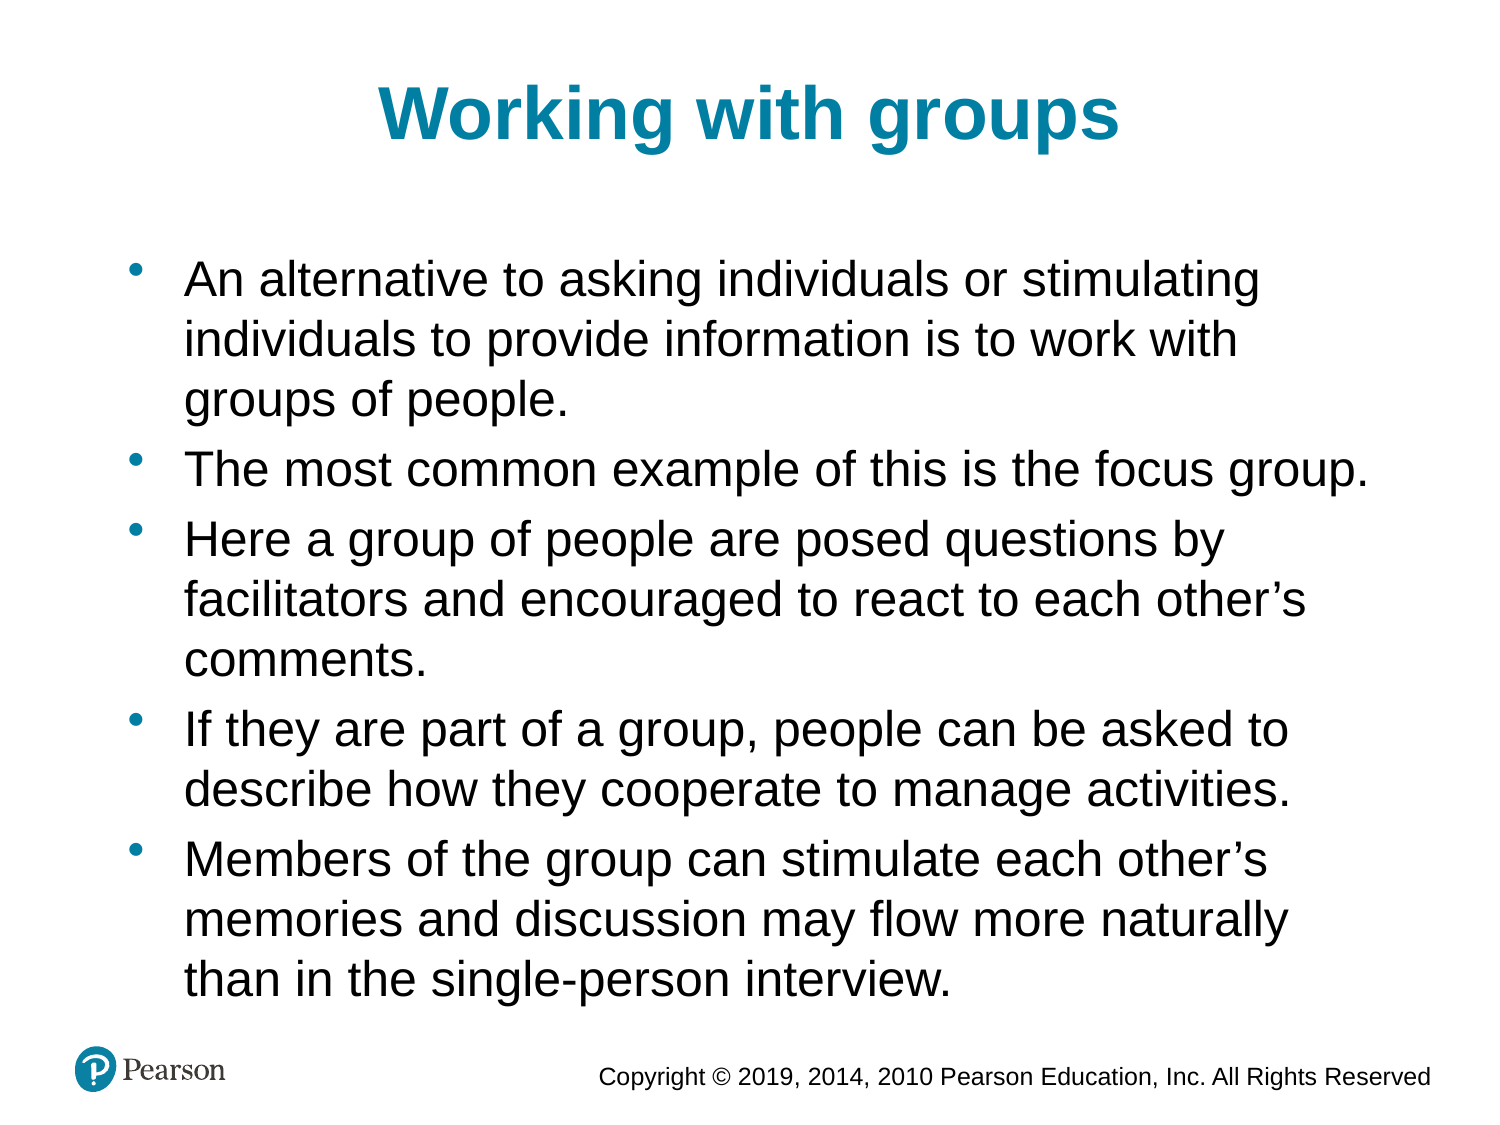

Working with groups
An alternative to asking individuals or stimulating individuals to provide information is to work with groups of people.
The most common example of this is the focus group.
Here a group of people are posed questions by facilitators and encouraged to react to each other’s comments.
If they are part of a group, people can be asked to describe how they cooperate to manage activities.
Members of the group can stimulate each other’s memories and discussion may flow more naturally than in the single-person interview.